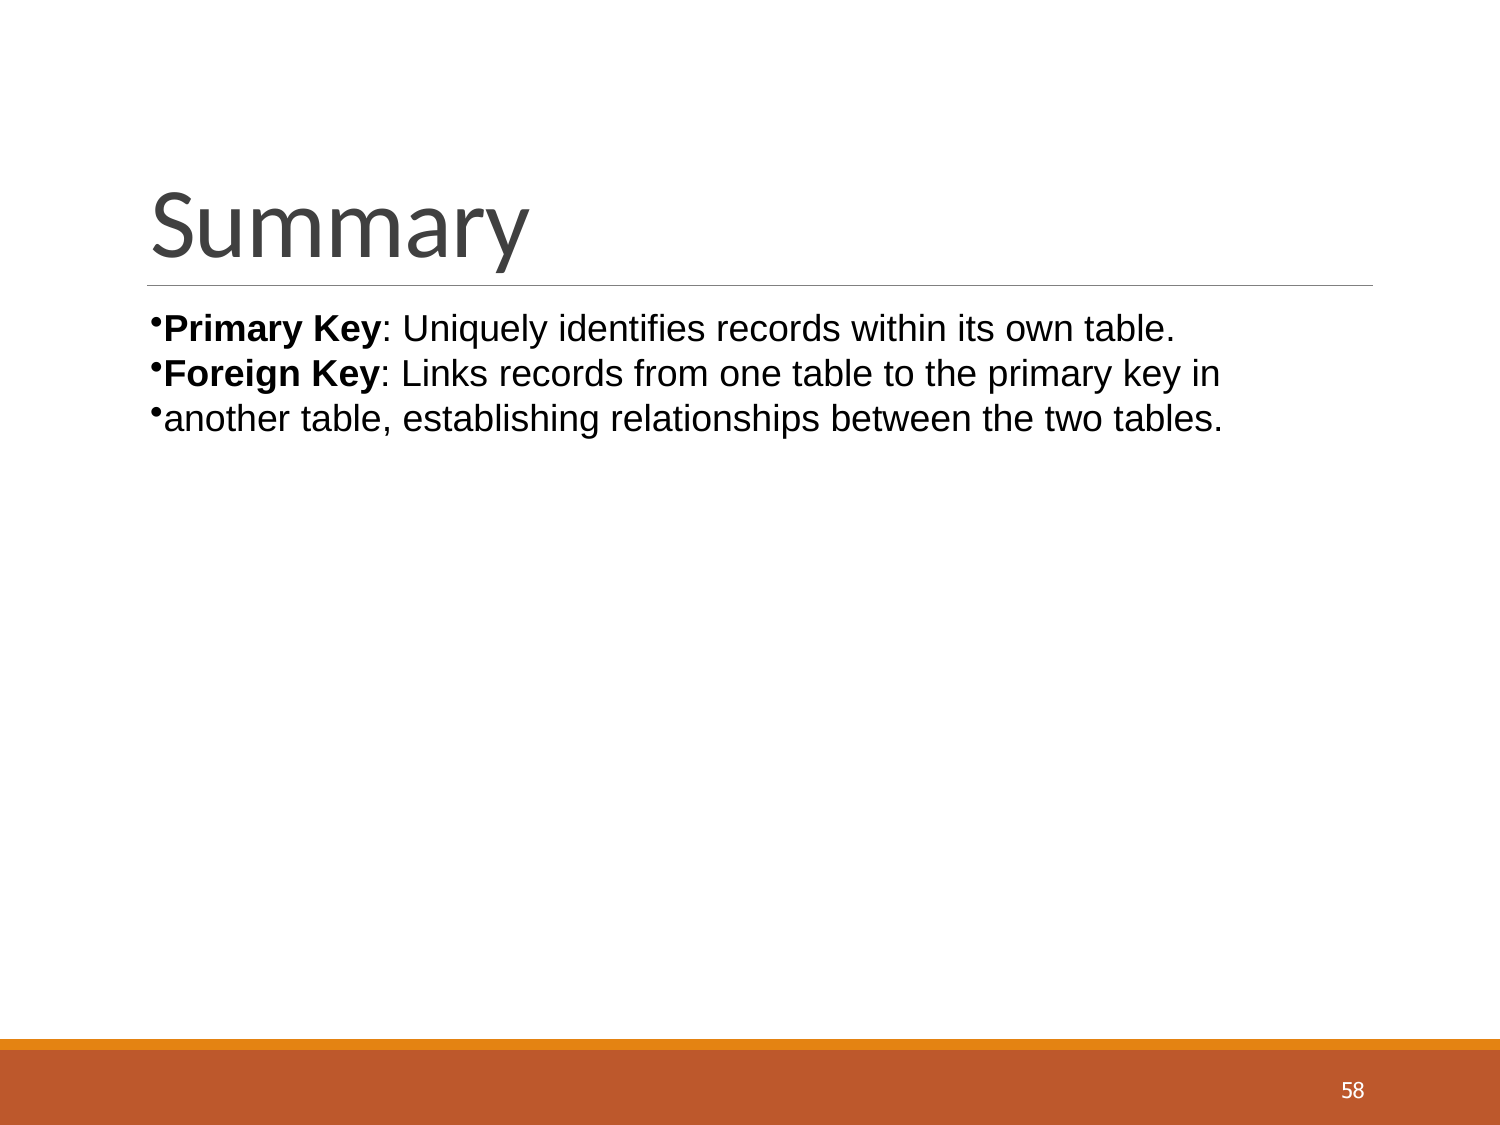

# Summary
Primary Key: Uniquely identifies records within its own table.
Foreign Key: Links records from one table to the primary key in
another table, establishing relationships between the two tables.
58